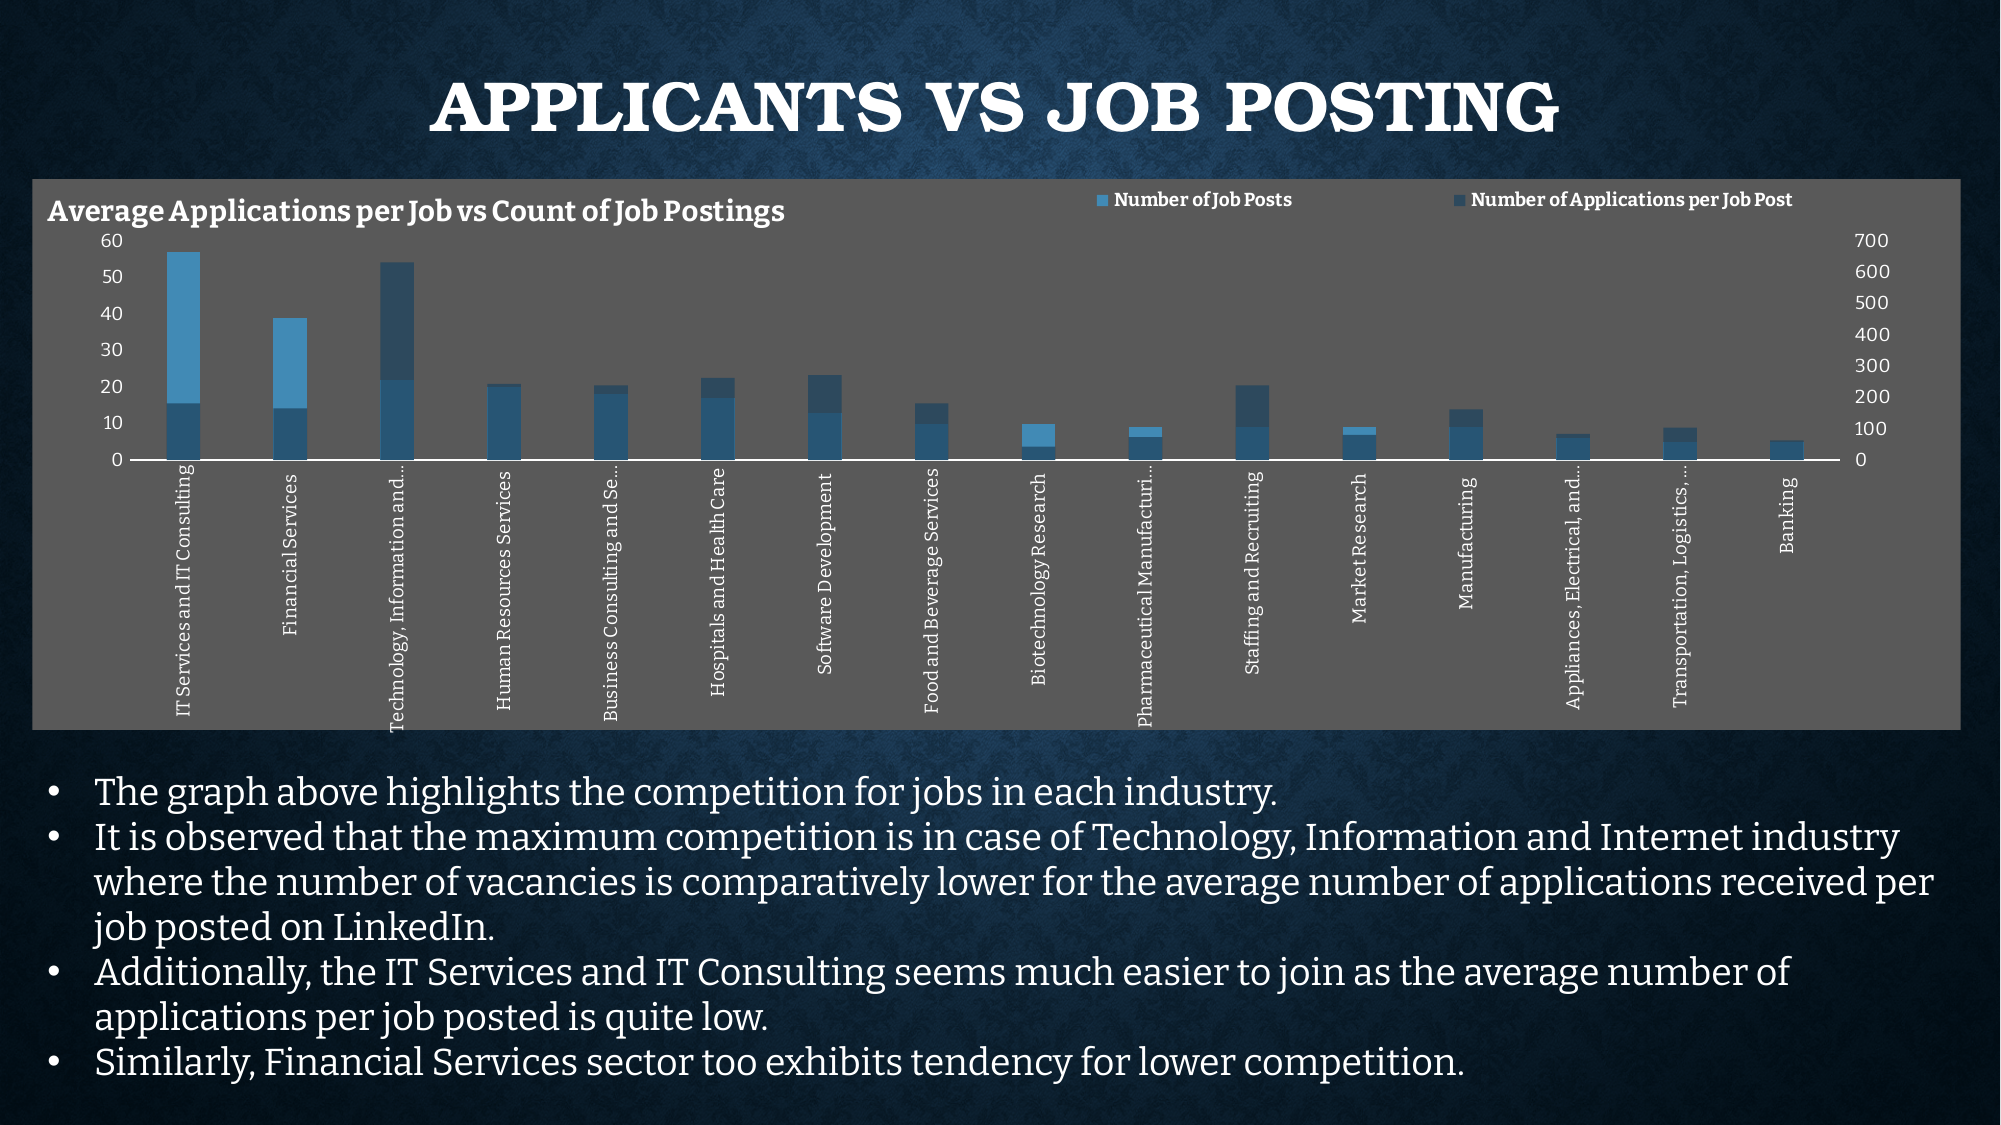

# Applicants vs job posting

### Chart: Average Applications per Job vs Count of Job Postings

| Category | Number of Job Posts | Number of Applications per Job Post |
|---|---|---|
| IT Services and IT Consulting | 57.0 | 181.14545454545456 |
| Financial Services    | 39.0 | 165.05128205128204 |
| Technology, Information and Internet  | 22.0 | 631.0 |
| Human Resources Services   | 20.0 | 243.4 |
| Business Consulting and Services  | 18.0 | 239.1764705882353 |
| Hospitals and Health Care  | 17.0 | 262.70588235294116 |
| Software Development    | 13.0 | 271.3076923076923 |
| Food and Beverage Services  | 10.0 | 181.0 |
| Biotechnology Research    | 10.0 | 43.2 |
| Pharmaceutical Manufacturing    | 9.0 | 73.66666666666667 |
| Staffing and Recruiting   | 9.0 | 238.75 |
| Market Research    | 9.0 | 81.11111111111111 |
| Manufacturing     | 9.0 | 162.44444444444446 |
| Appliances, Electrical, and Electronics Manufacturing | 6.0 | 83.66666666666667 |
| Transportation, Logistics, Supply Chain and Storage | 5.0 | 104.0 |
| Banking     | 5.0 | 63.6 |
The graph above highlights the competition for jobs in each industry.
It is observed that the maximum competition is in case of Technology, Information and Internet industry  where the number of vacancies is comparatively lower for the average number of applications received per job posted on LinkedIn.
Additionally, the IT Services and IT Consulting seems much easier to join as the average number of applications per job posted is quite low.
Similarly, Financial Services sector too exhibits tendency for lower competition.